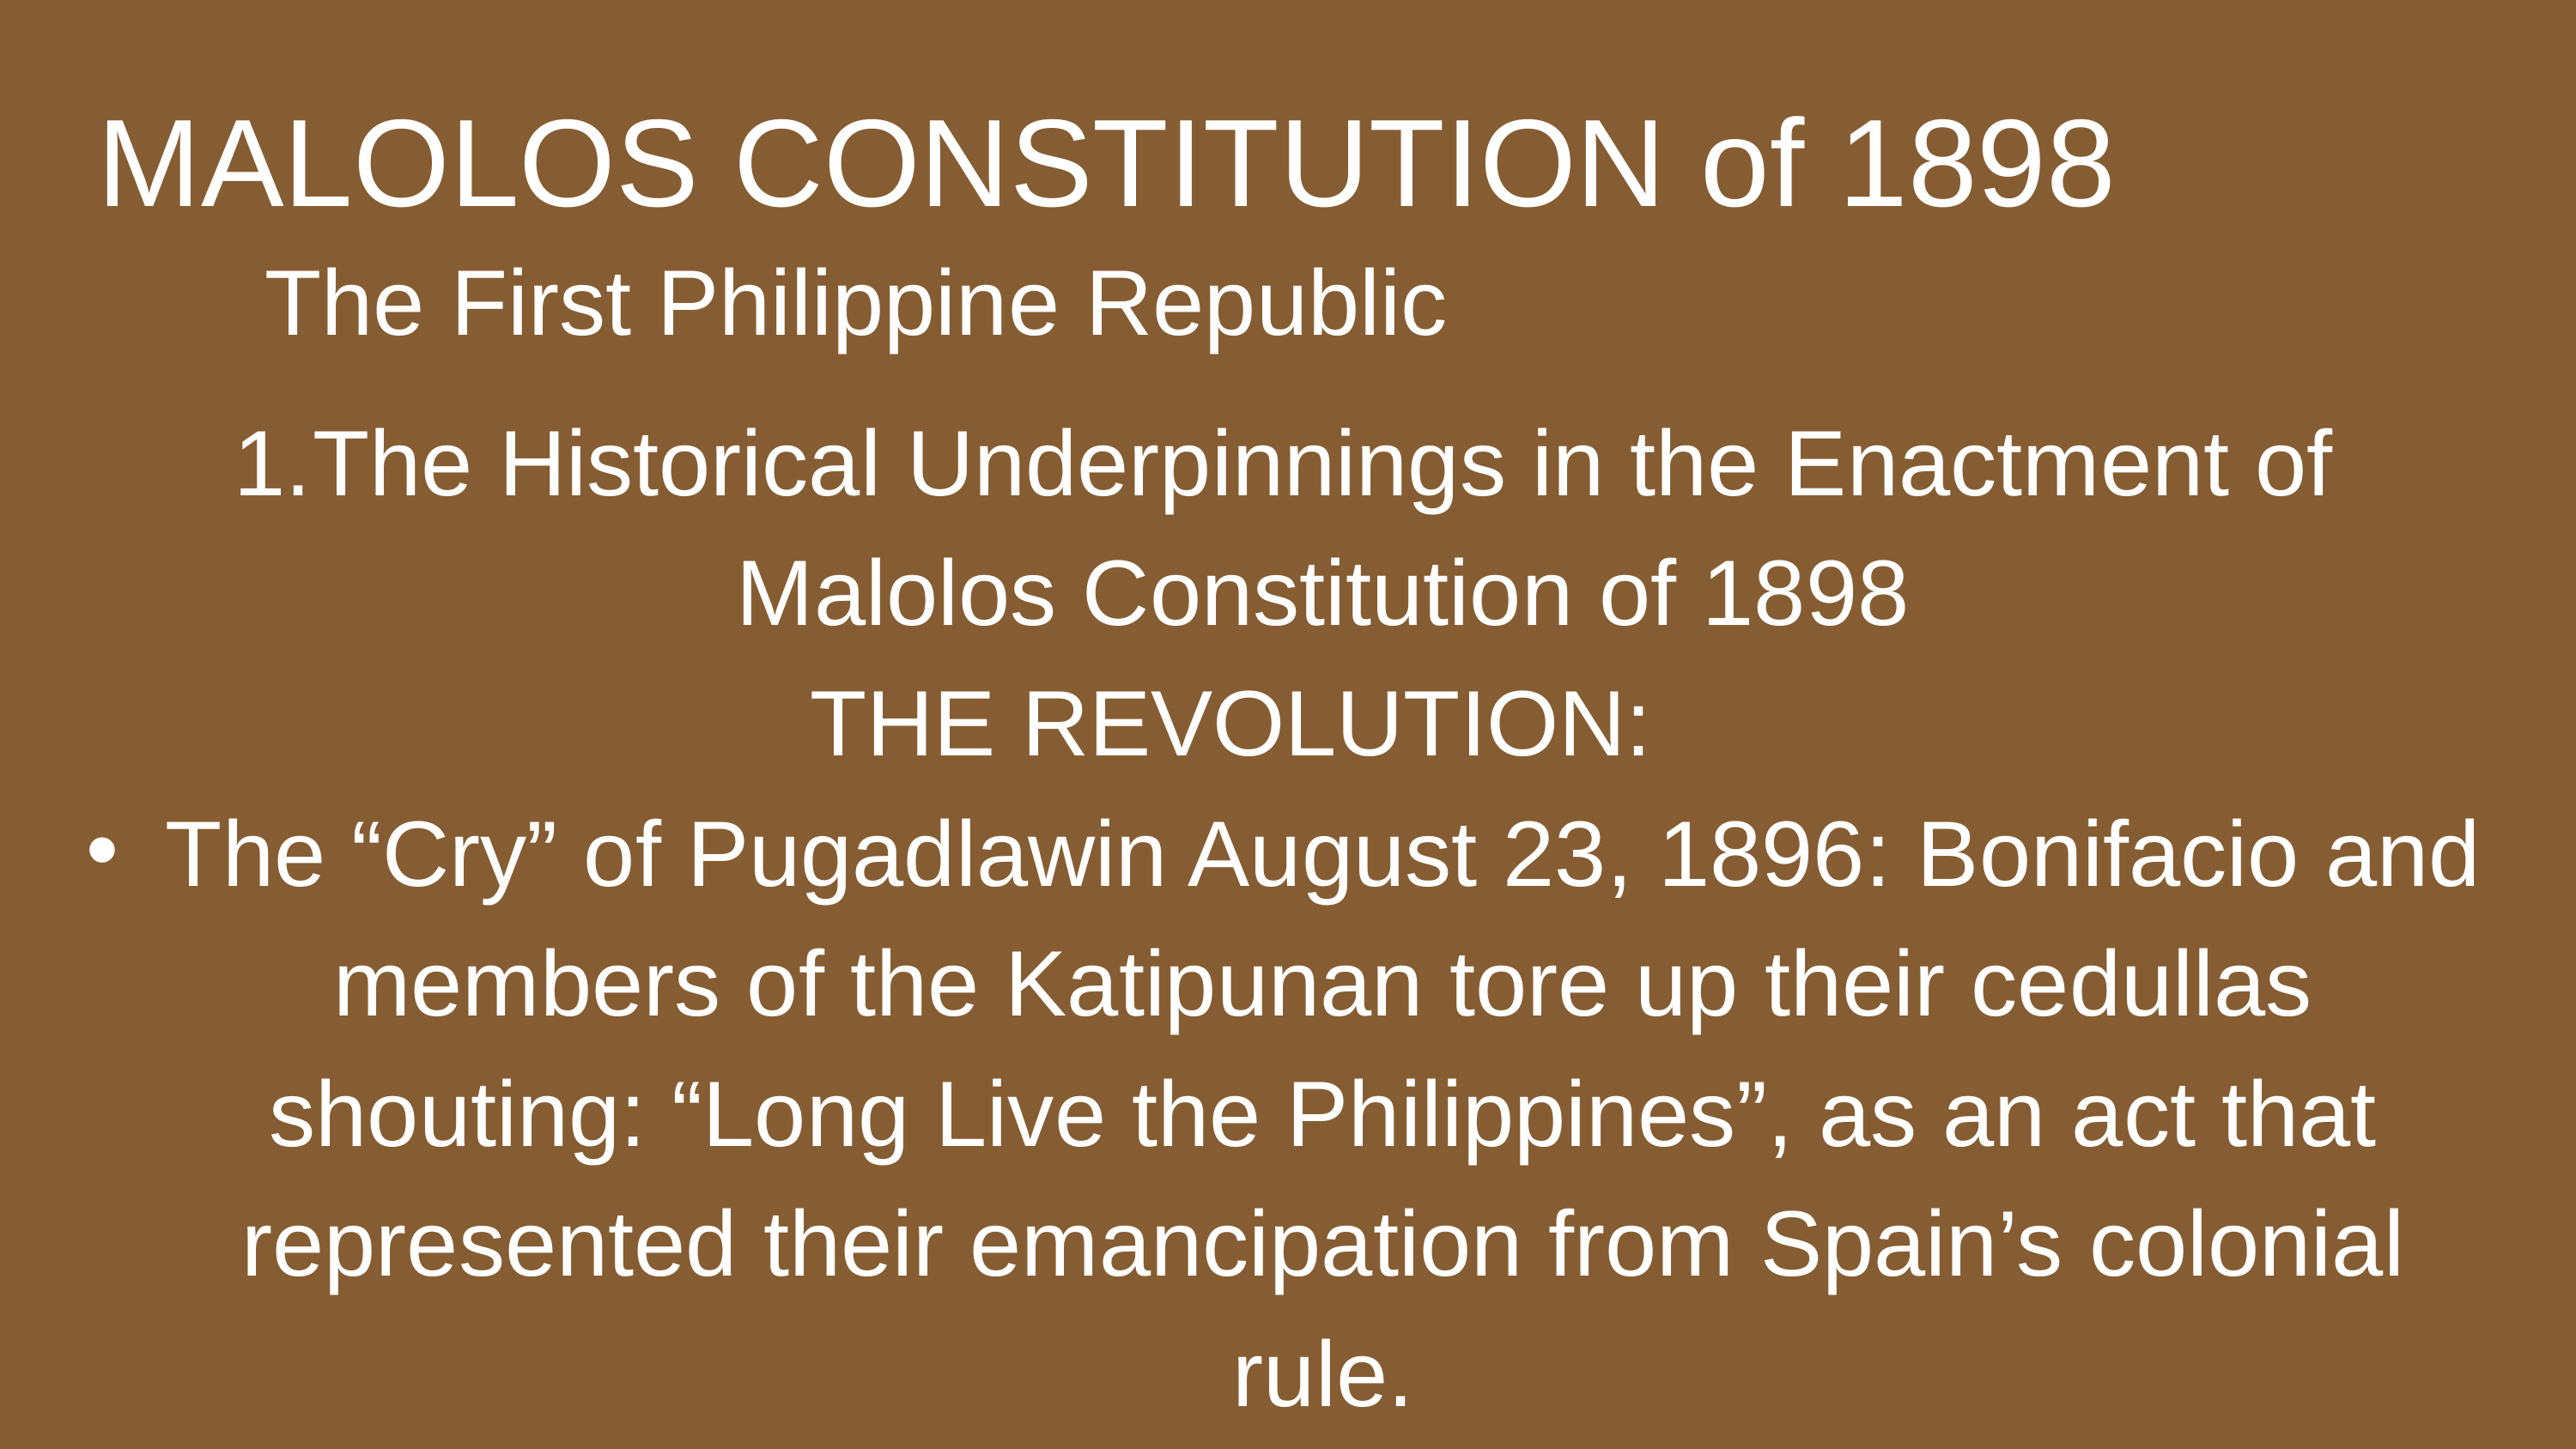

MALOLOS CONSTITUTION of 1898

The First Philippine Republic

The Historical Underpinnings in the Enactment of Malolos Constitution of 1898
THE REVOLUTION:
The “Cry” of Pugadlawin August 23, 1896: Bonifacio and members of the Katipunan tore up their cedullas shouting: “Long Live the Philippines”, as an act that represented their emancipation from Spain’s colonial rule.